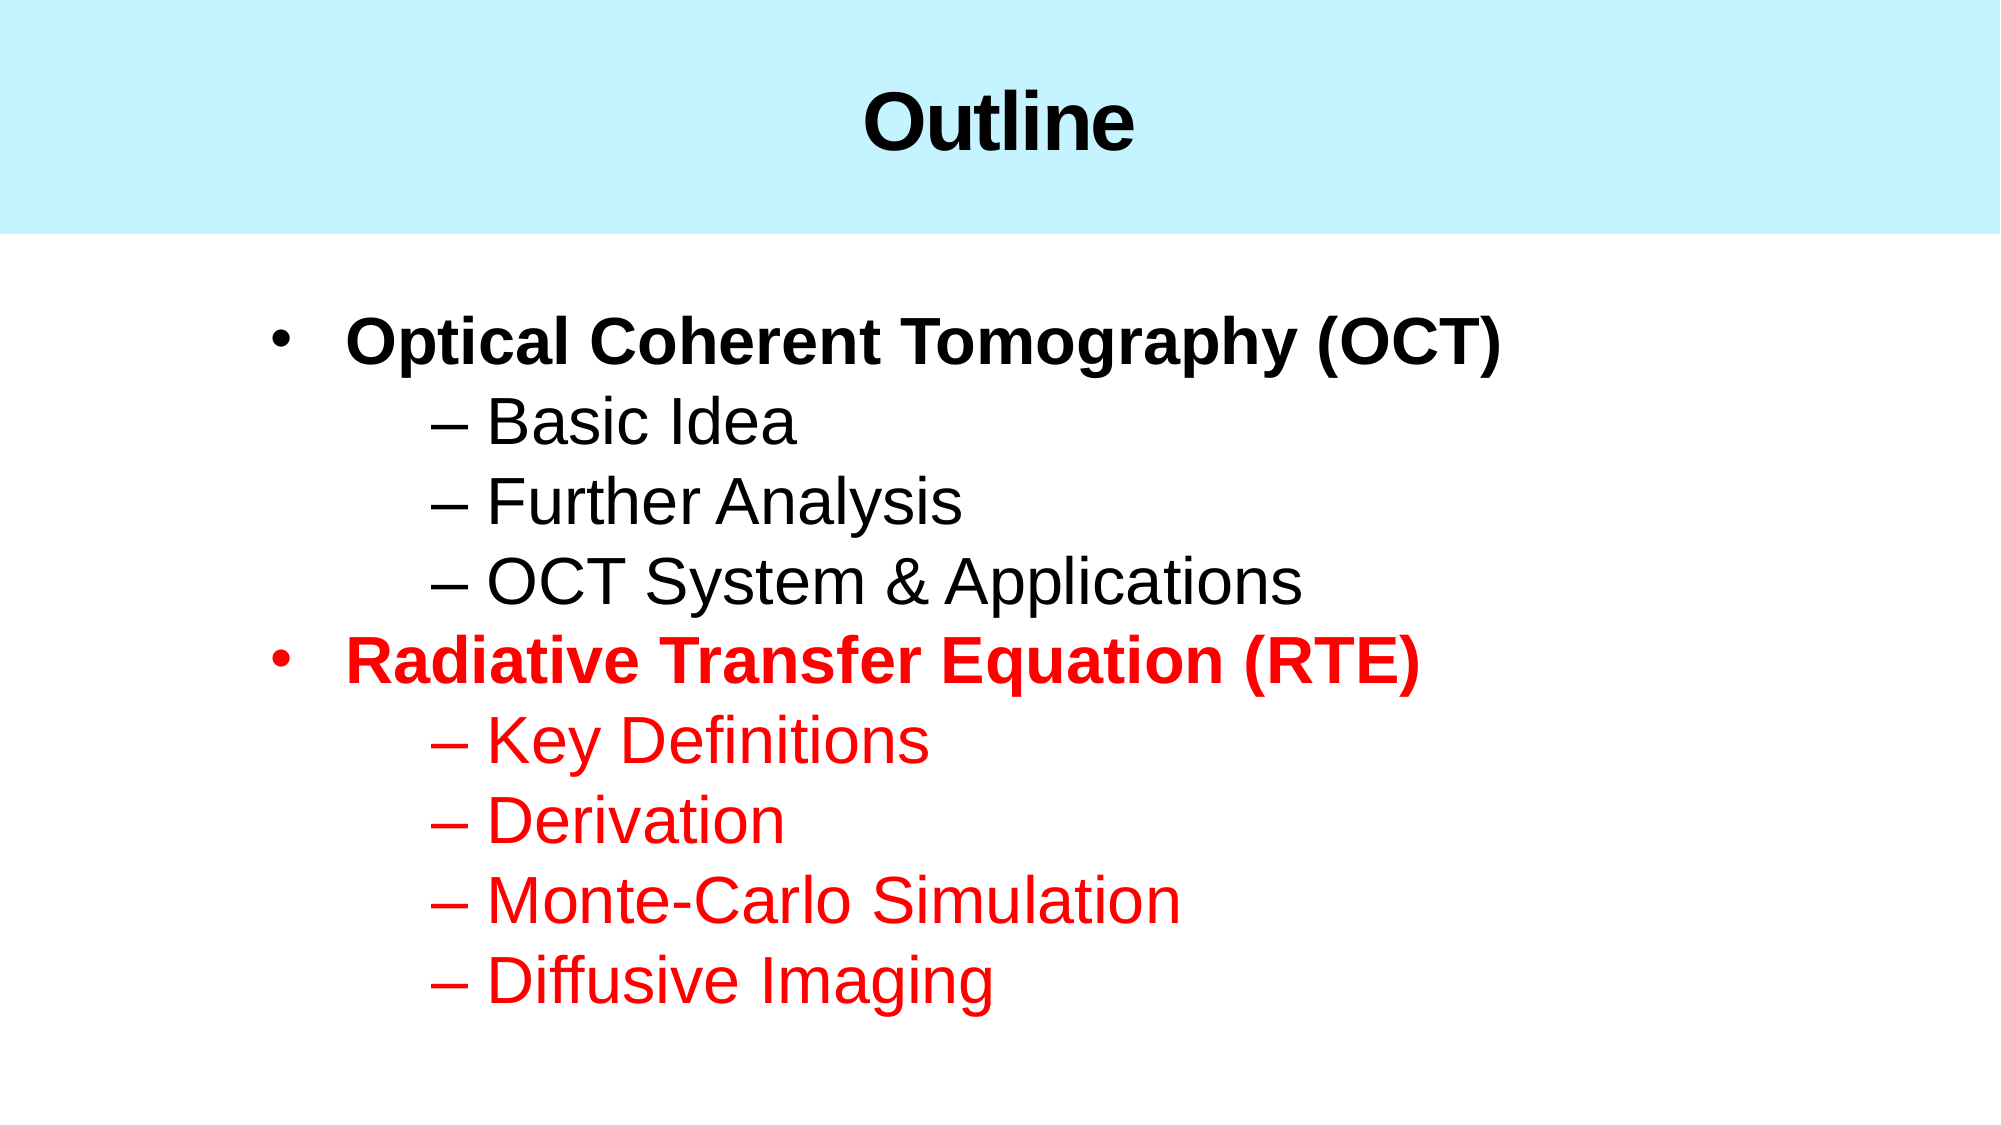

# Outline
Optical Coherent Tomography (OCT)
	– Basic Idea
	– Further Analysis
	– OCT System & Applications
Radiative Transfer Equation (RTE)
	– Key Definitions
	– Derivation
	– Monte-Carlo Simulation
	– Diffusive Imaging